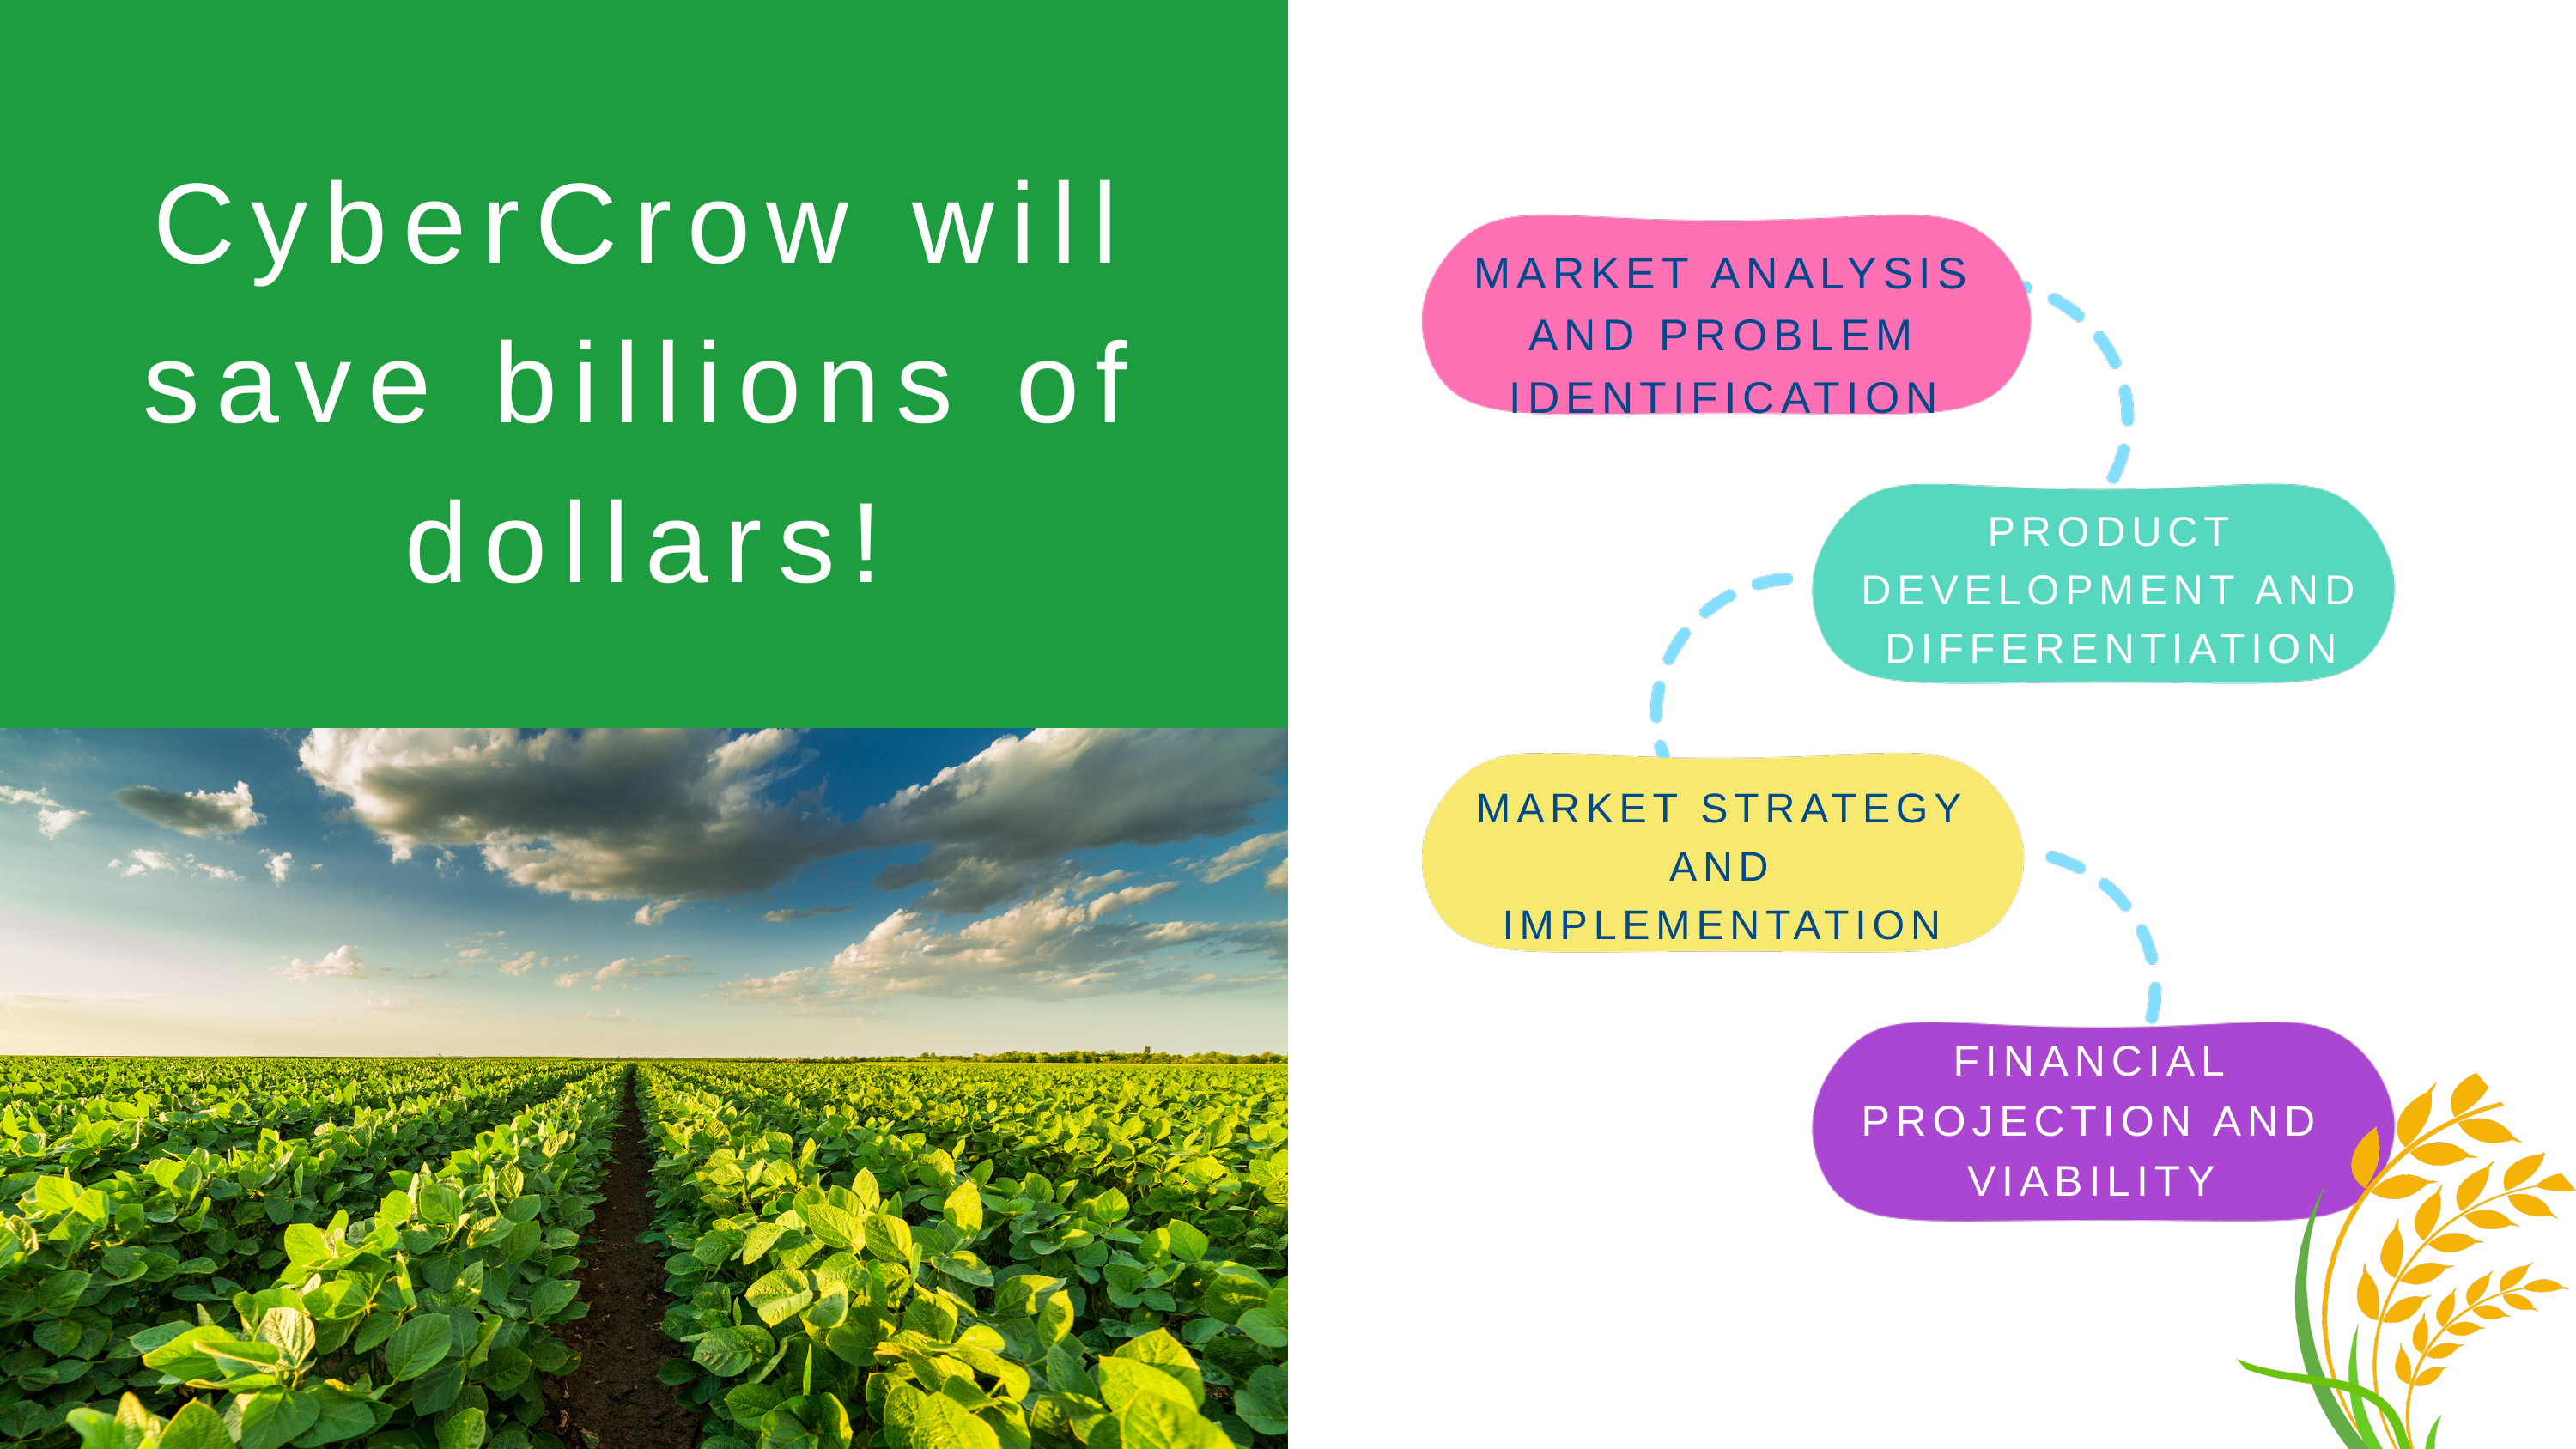

CyberCrow will save billions of dollars!

MARKET ANALYSIS AND PROBLEM IDENTIFICATION
PRODUCT DEVELOPMENT AND DIFFERENTIATION

MARKET STRATEGY AND IMPLEMENTATION
FINANCIAL PROJECTION AND VIABILITY